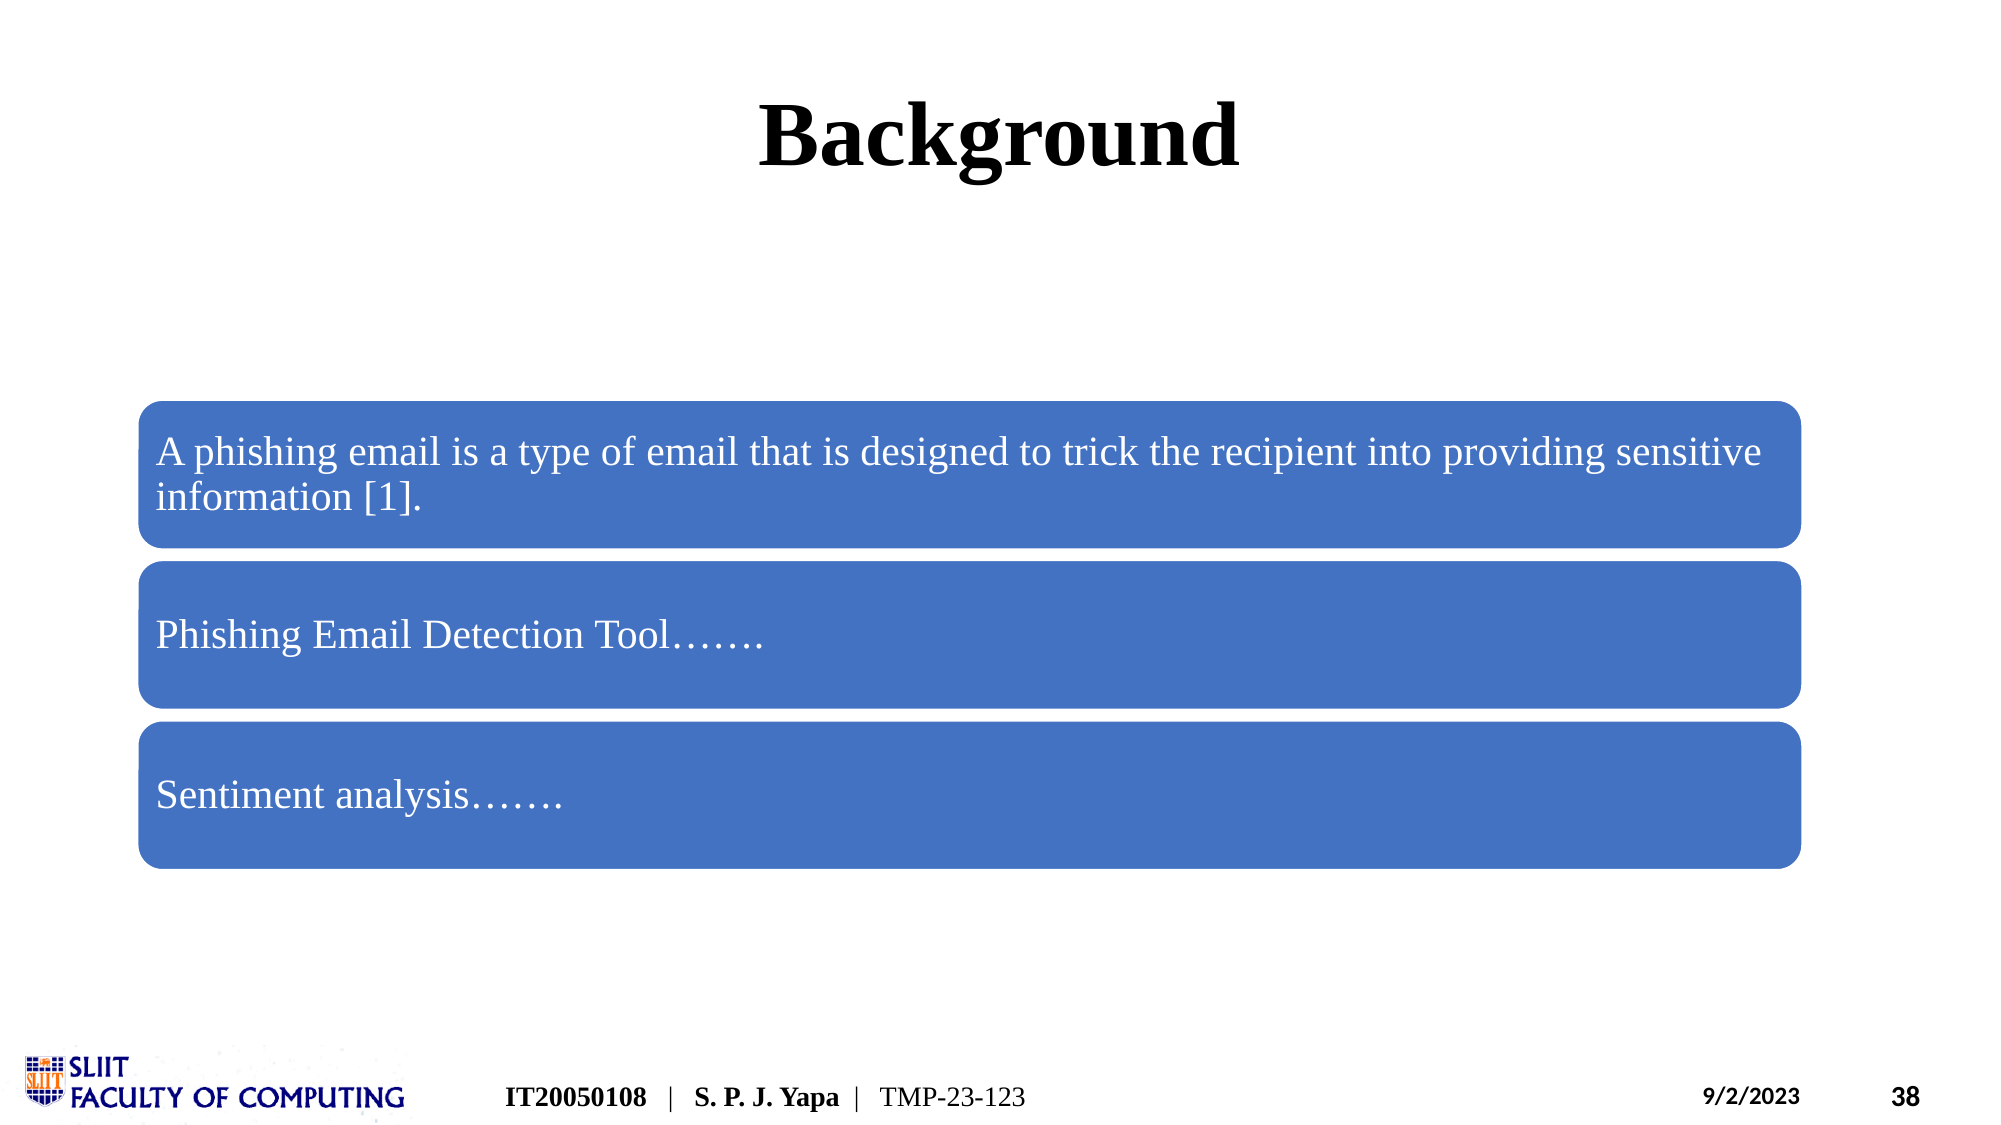

# Background

A phishing email is a type of email that is designed to trick the recipient into providing sensitive information [1].

Phishing Email Detection Tool…….

Sentiment analysis…….
IT20050108   |   S. P. J. Yapa  |   TMP-23-123